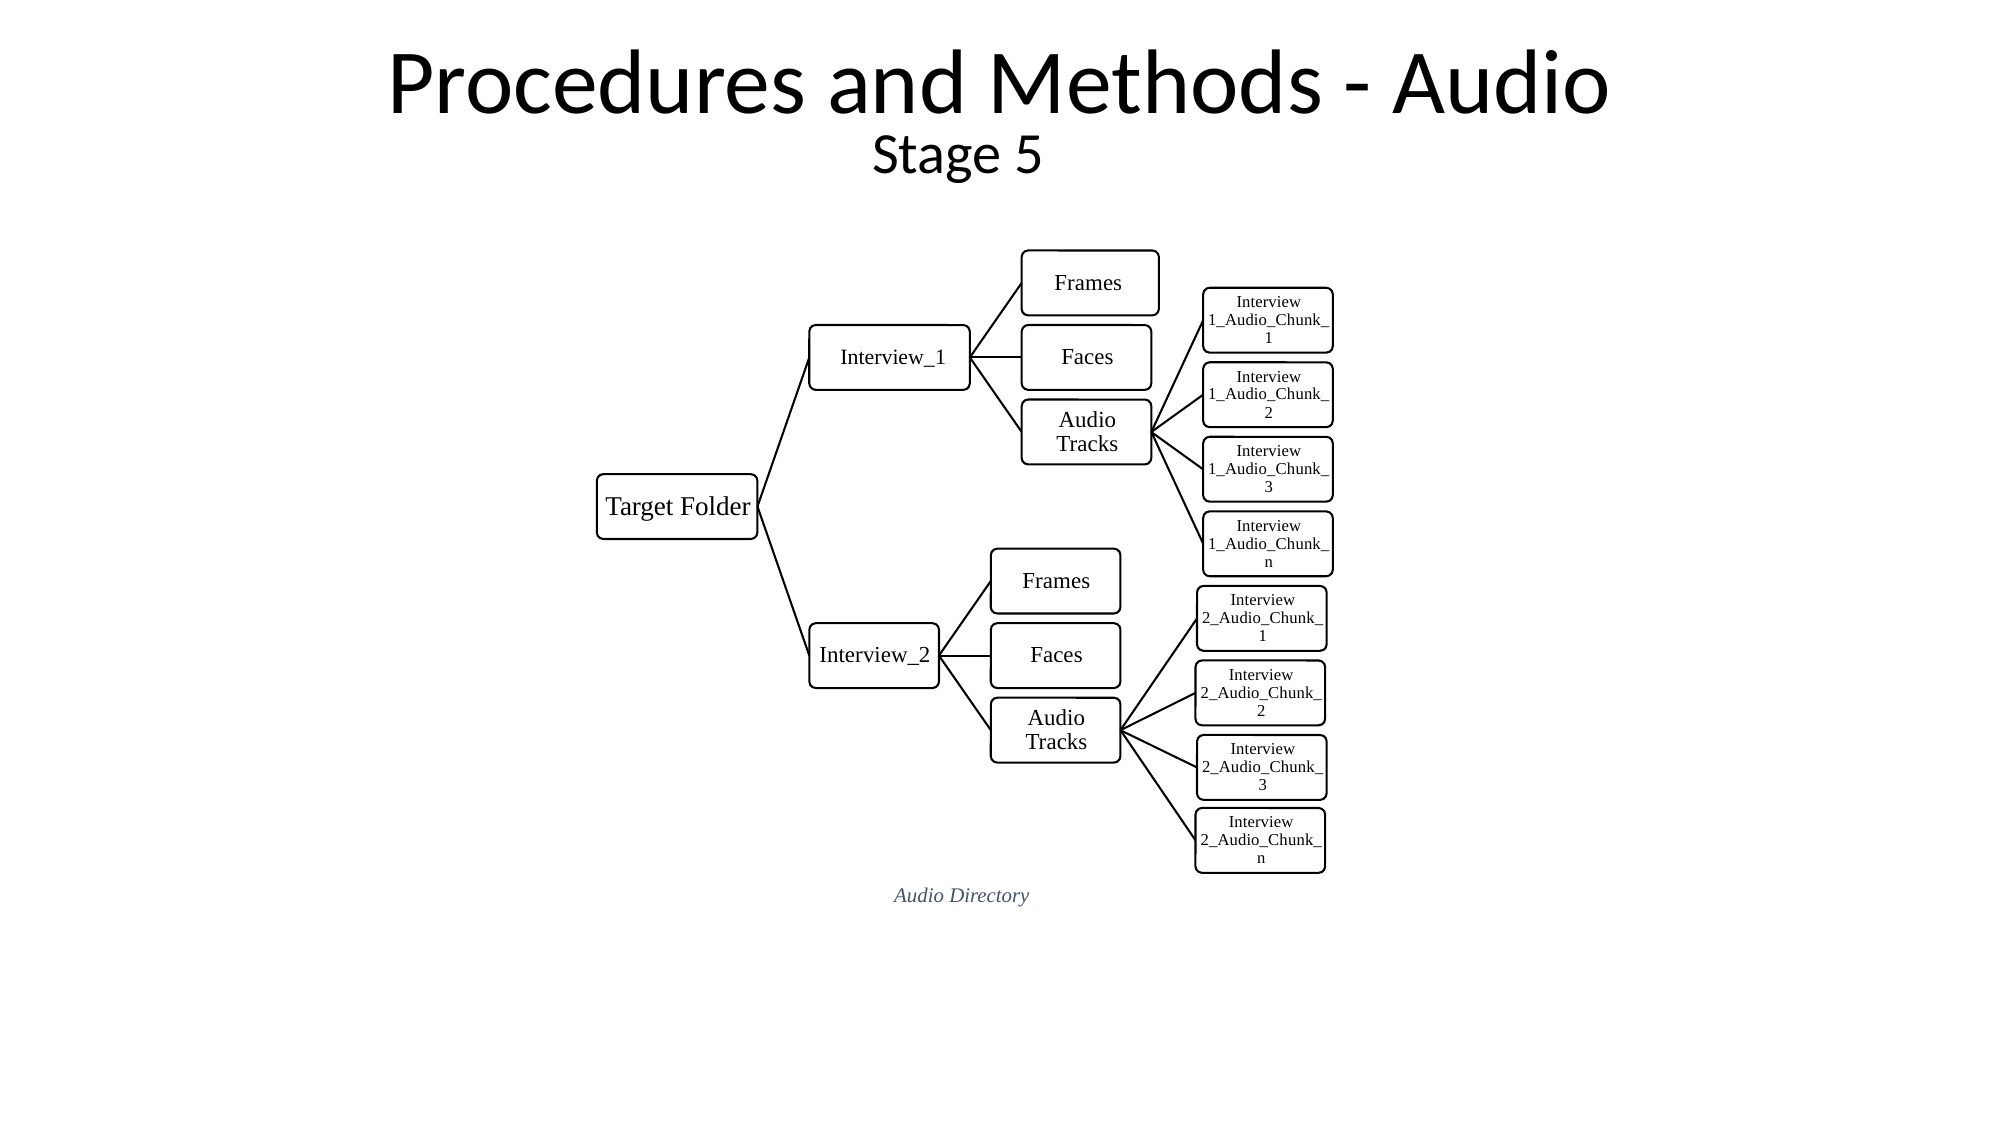

Procedures and Methods - Audio
Stage 5
Target Folder

 Interview_1

Frames

Faces

Audio Tracks

Interview 1_Audio_Chunk_1

Interview 1_Audio_Chunk_2

Interview 1_Audio_Chunk_3

Interview 1_Audio_Chunk_n

Interview_2

Frames

Faces

Audio Tracks

Interview 2_Audio_Chunk_1

Interview 2_Audio_Chunk_2

Interview 2_Audio_Chunk_3

Interview 2_Audio_Chunk_n
Audio Directory